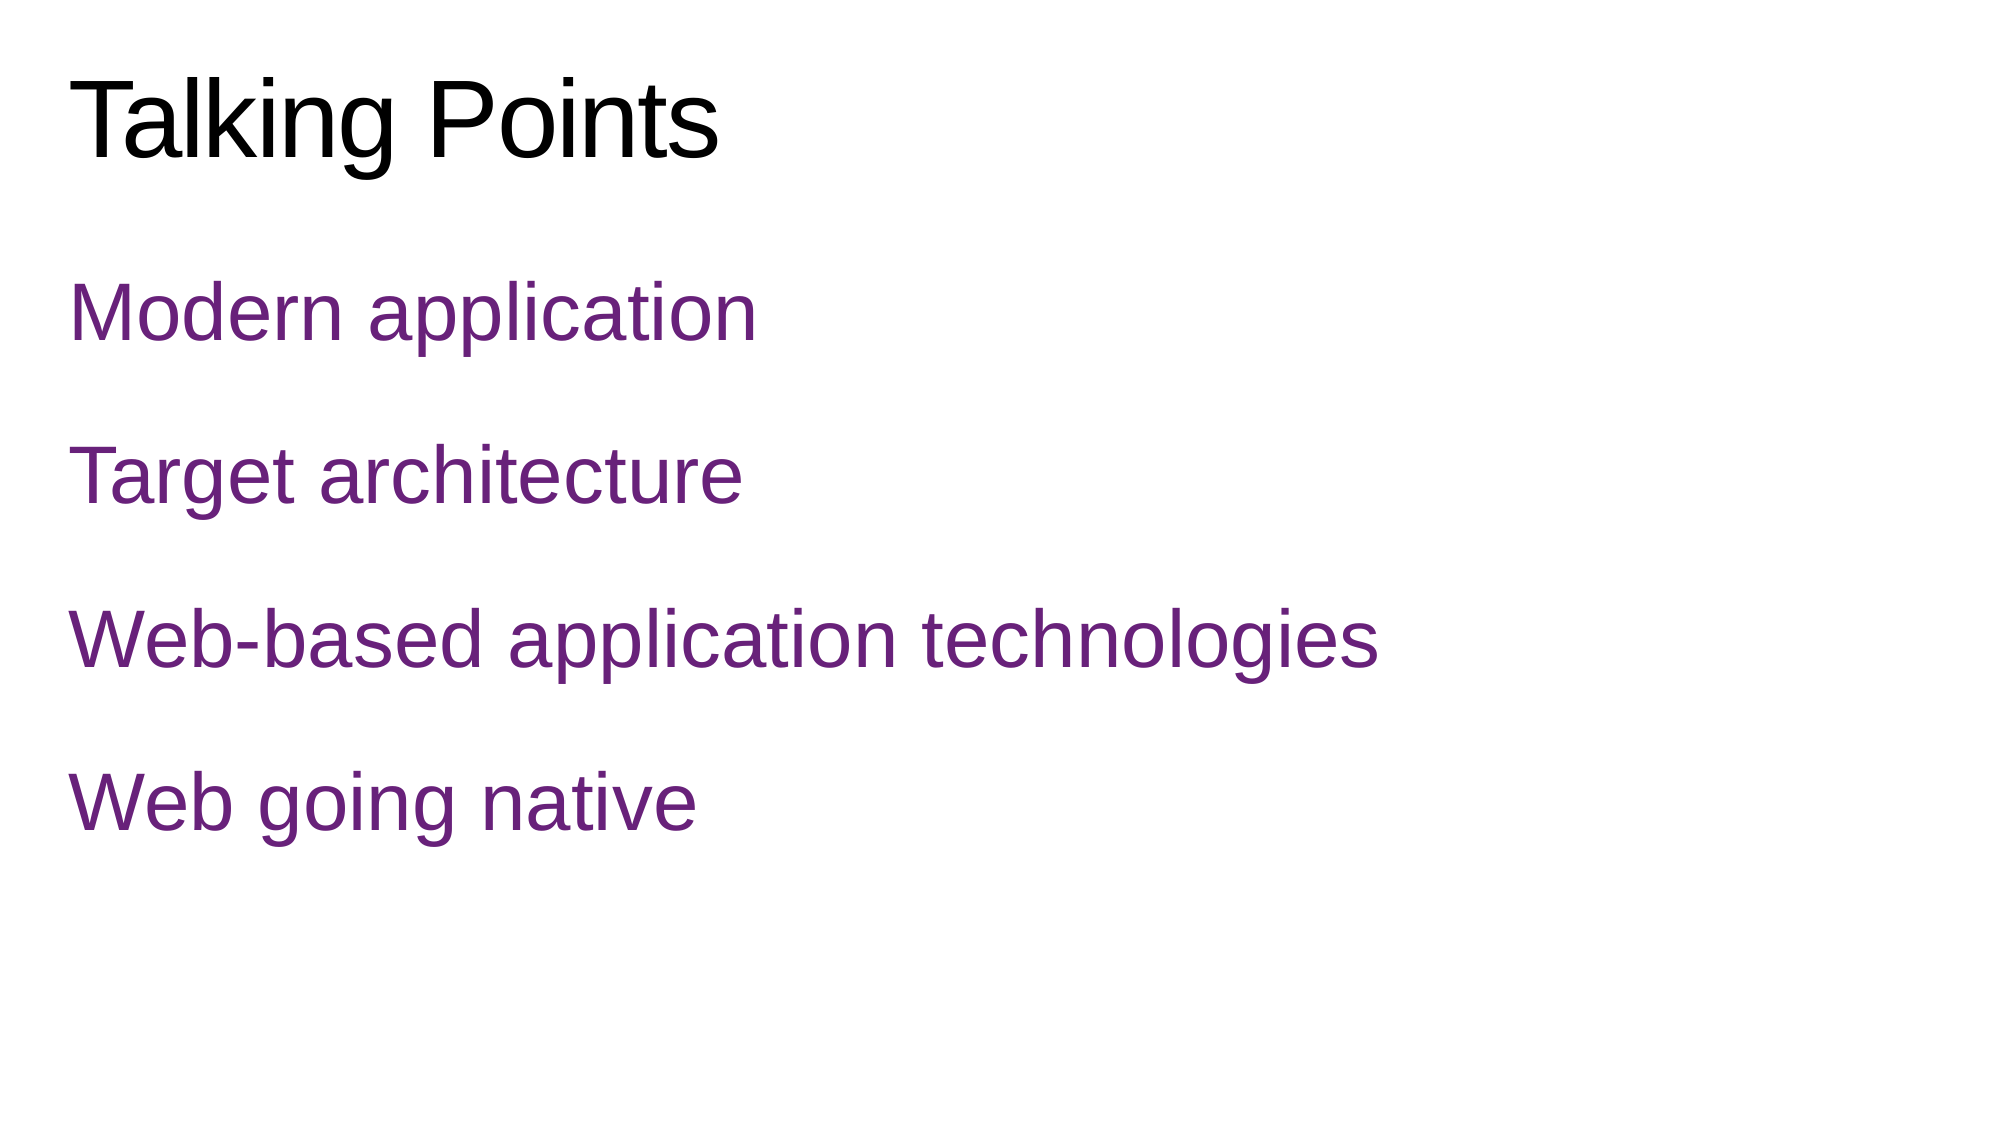

# Talking Points
Modern application
Target architecture
Web-based application technologies
Web going native